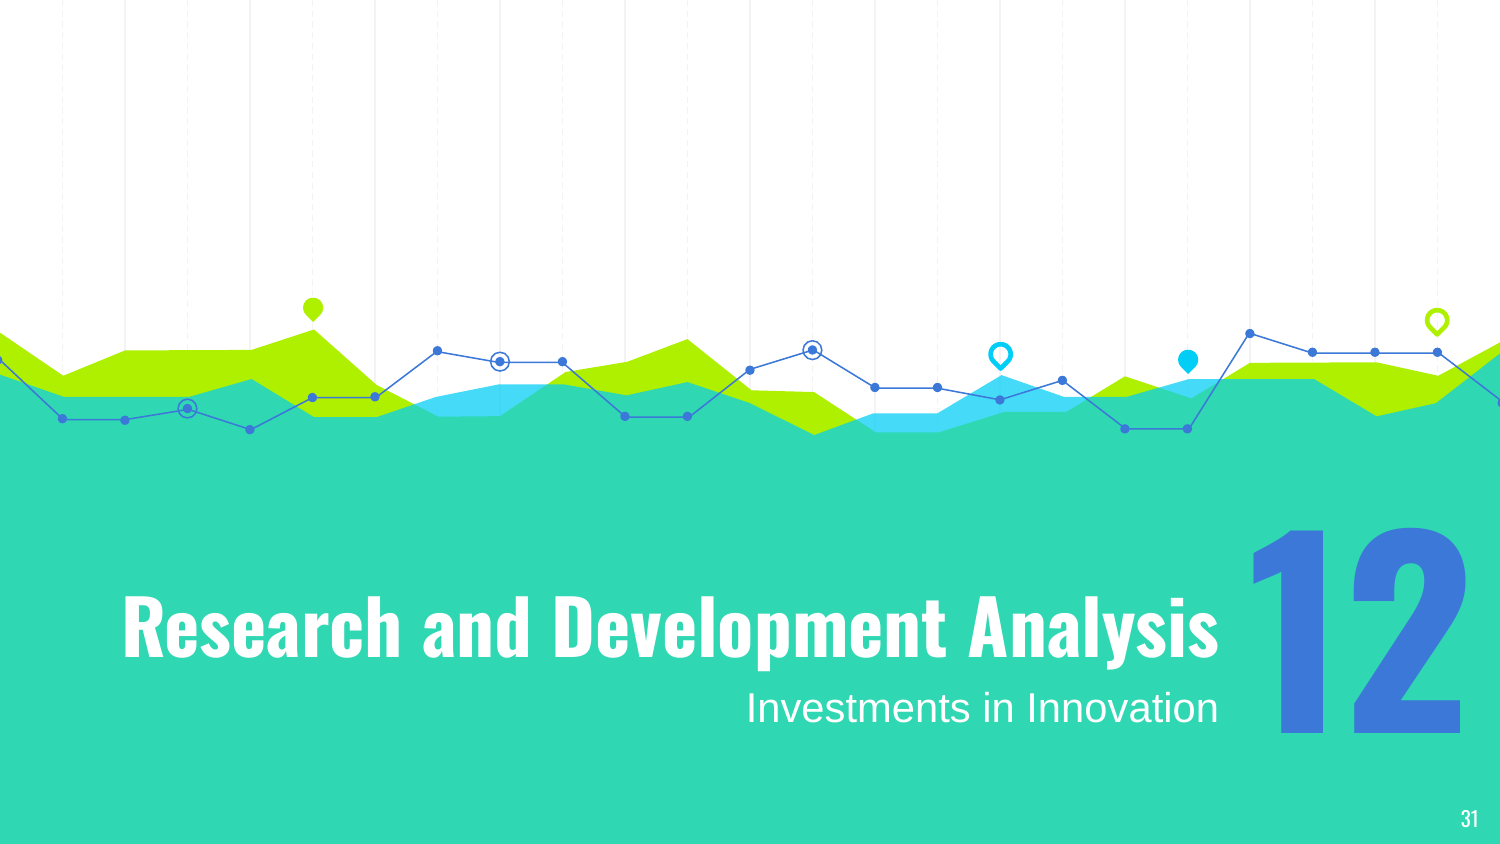

# Research and Development Analysis
12
Investments in Innovation
31